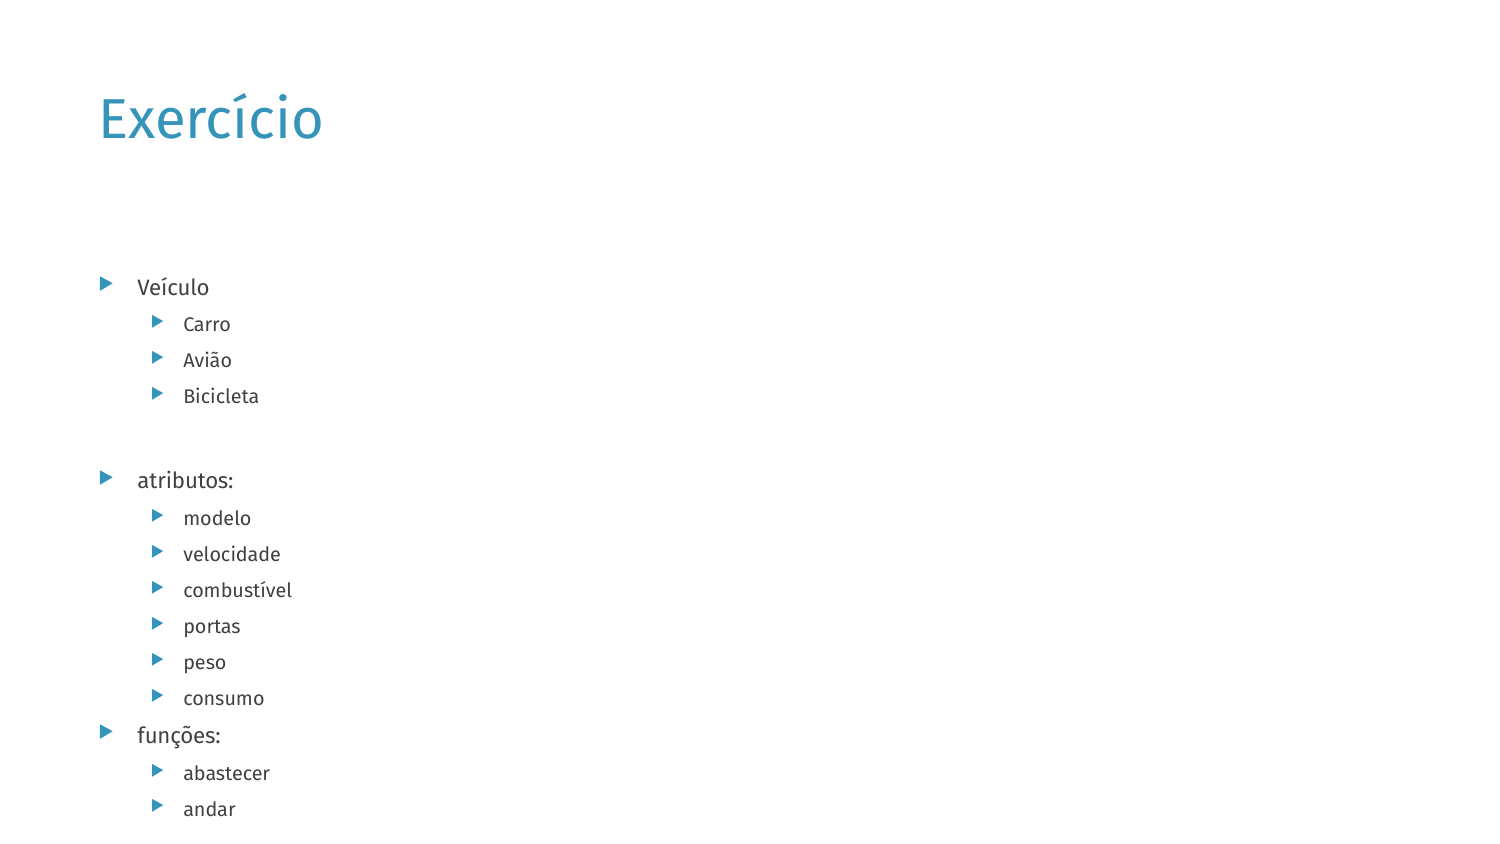

# Exercício
Veículo
Carro
Avião
Bicicleta

atributos:
modelo
velocidade
combustível
portas
peso
consumo
funções:
abastecer
andar